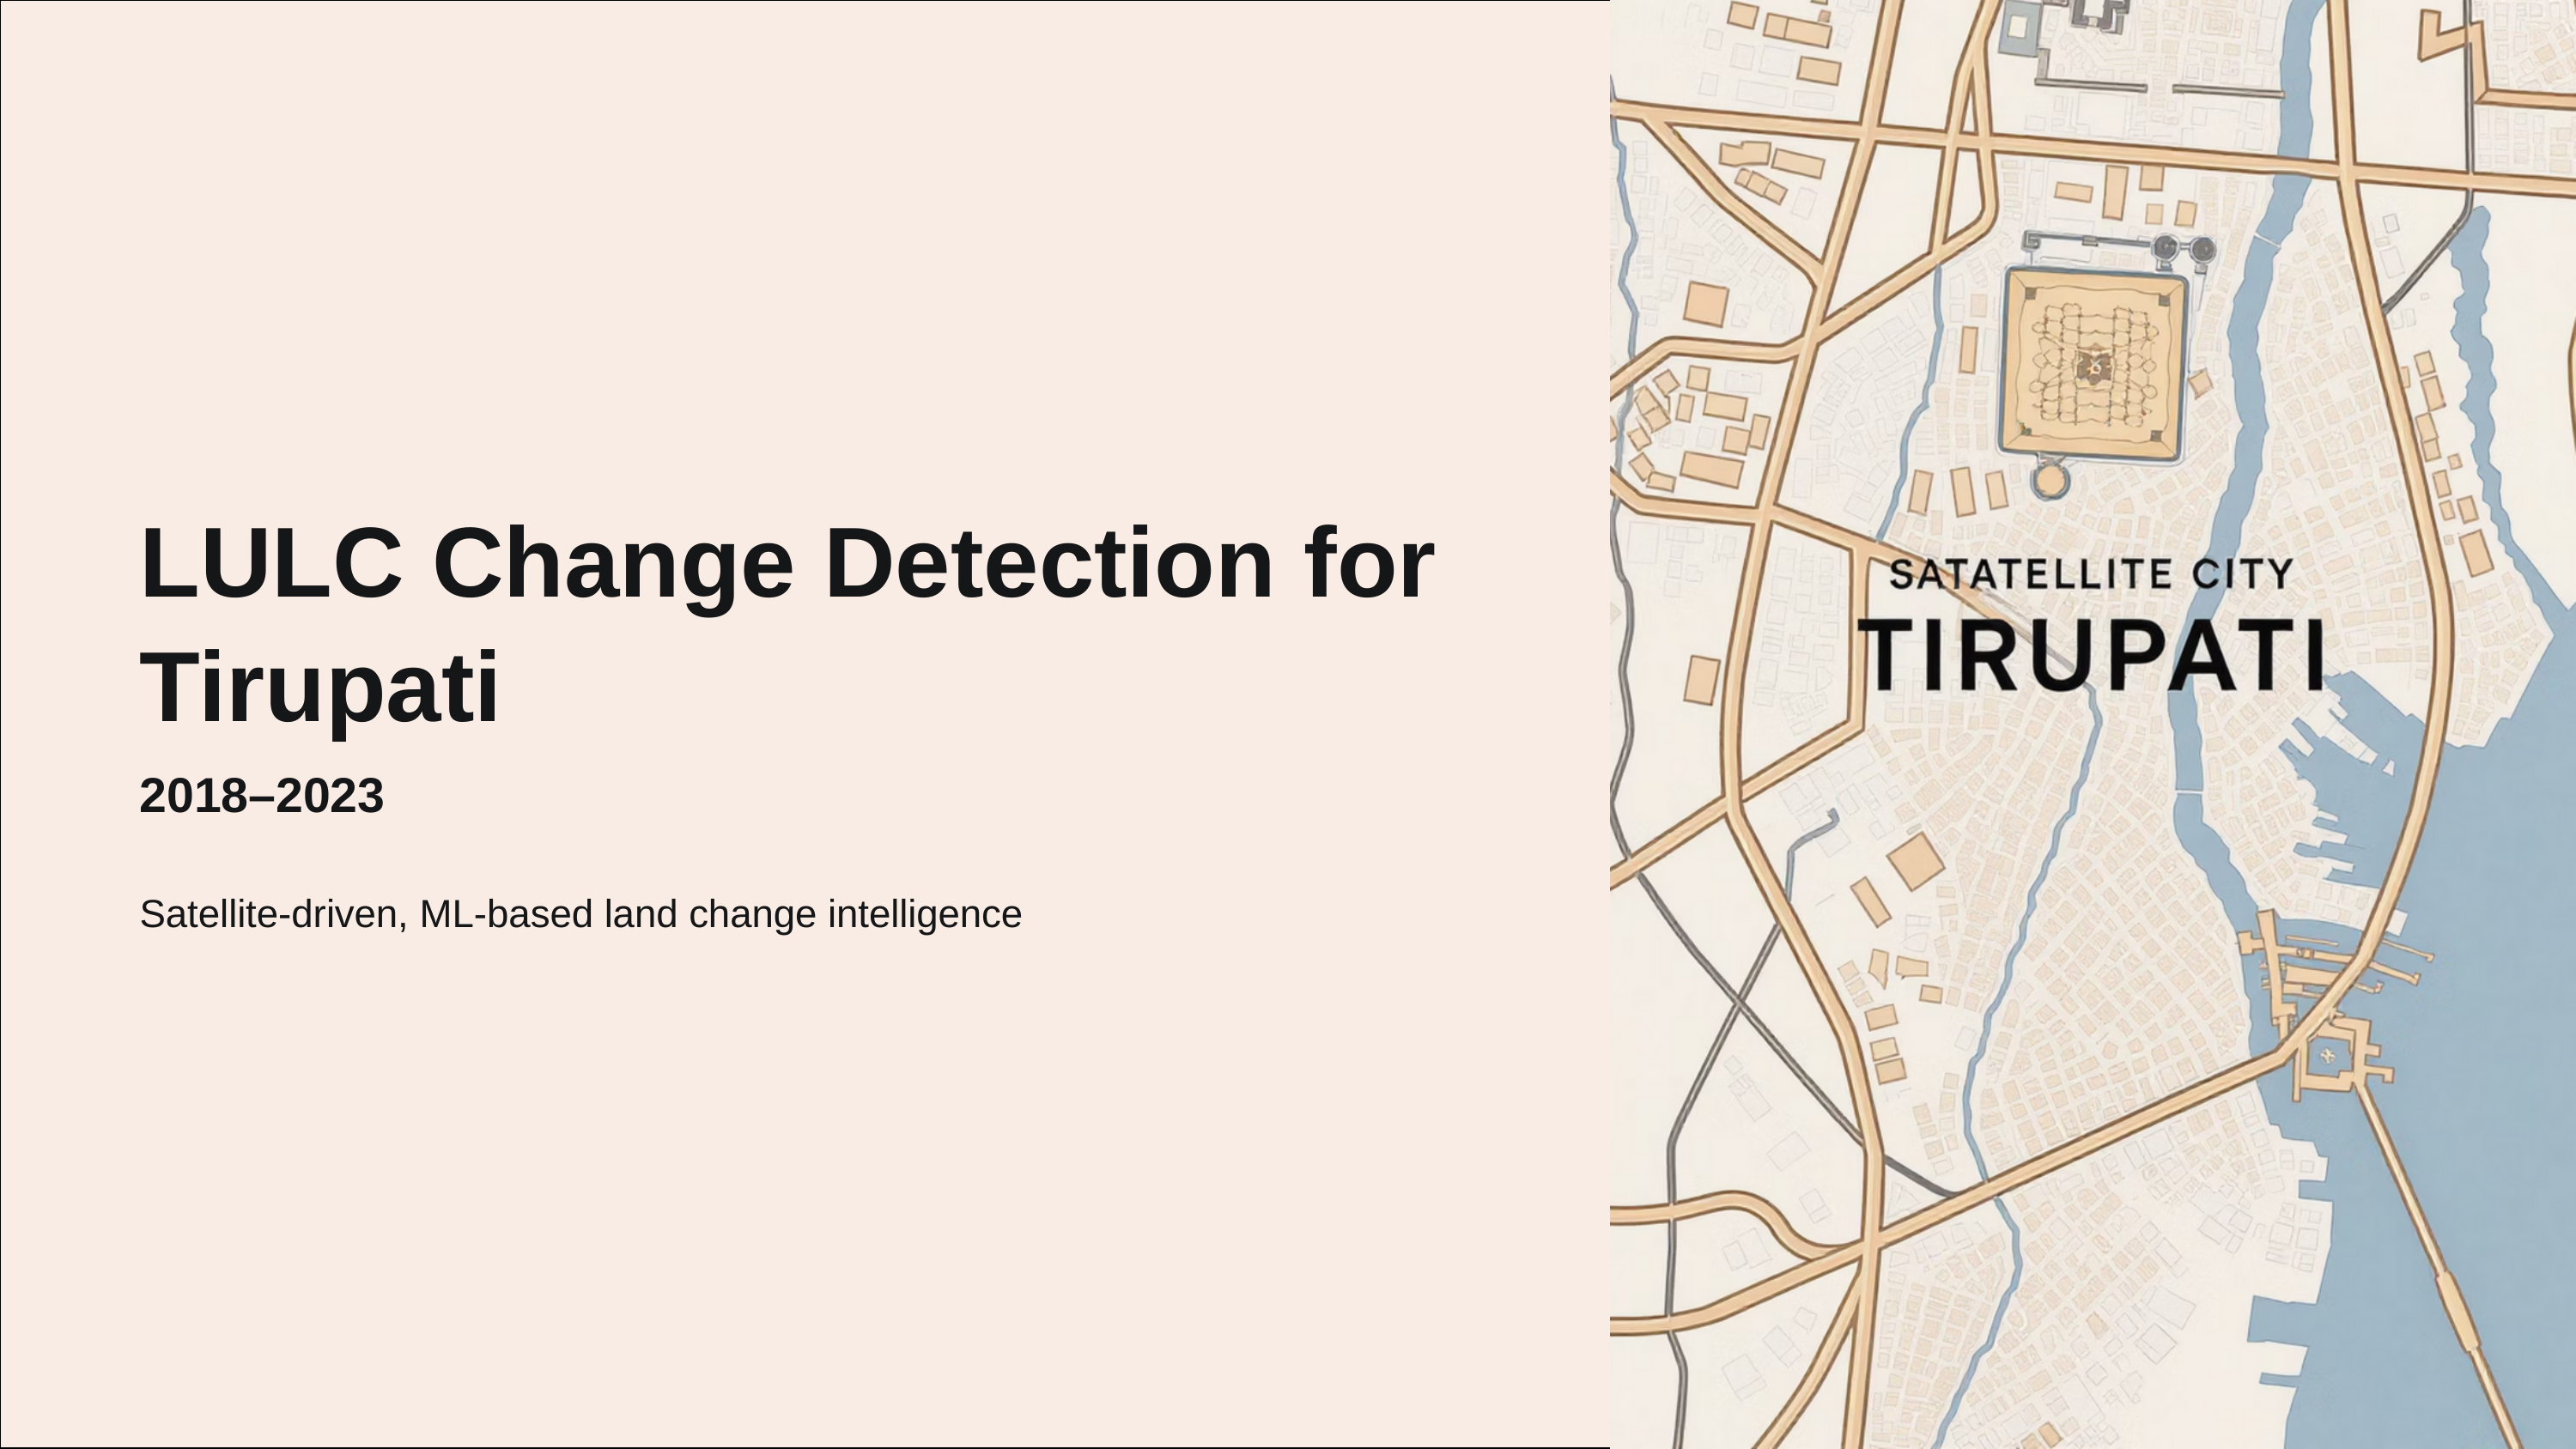

LULC Change Detection for Tirupati
2018–2023
Satellite-driven, ML-based land change intelligence